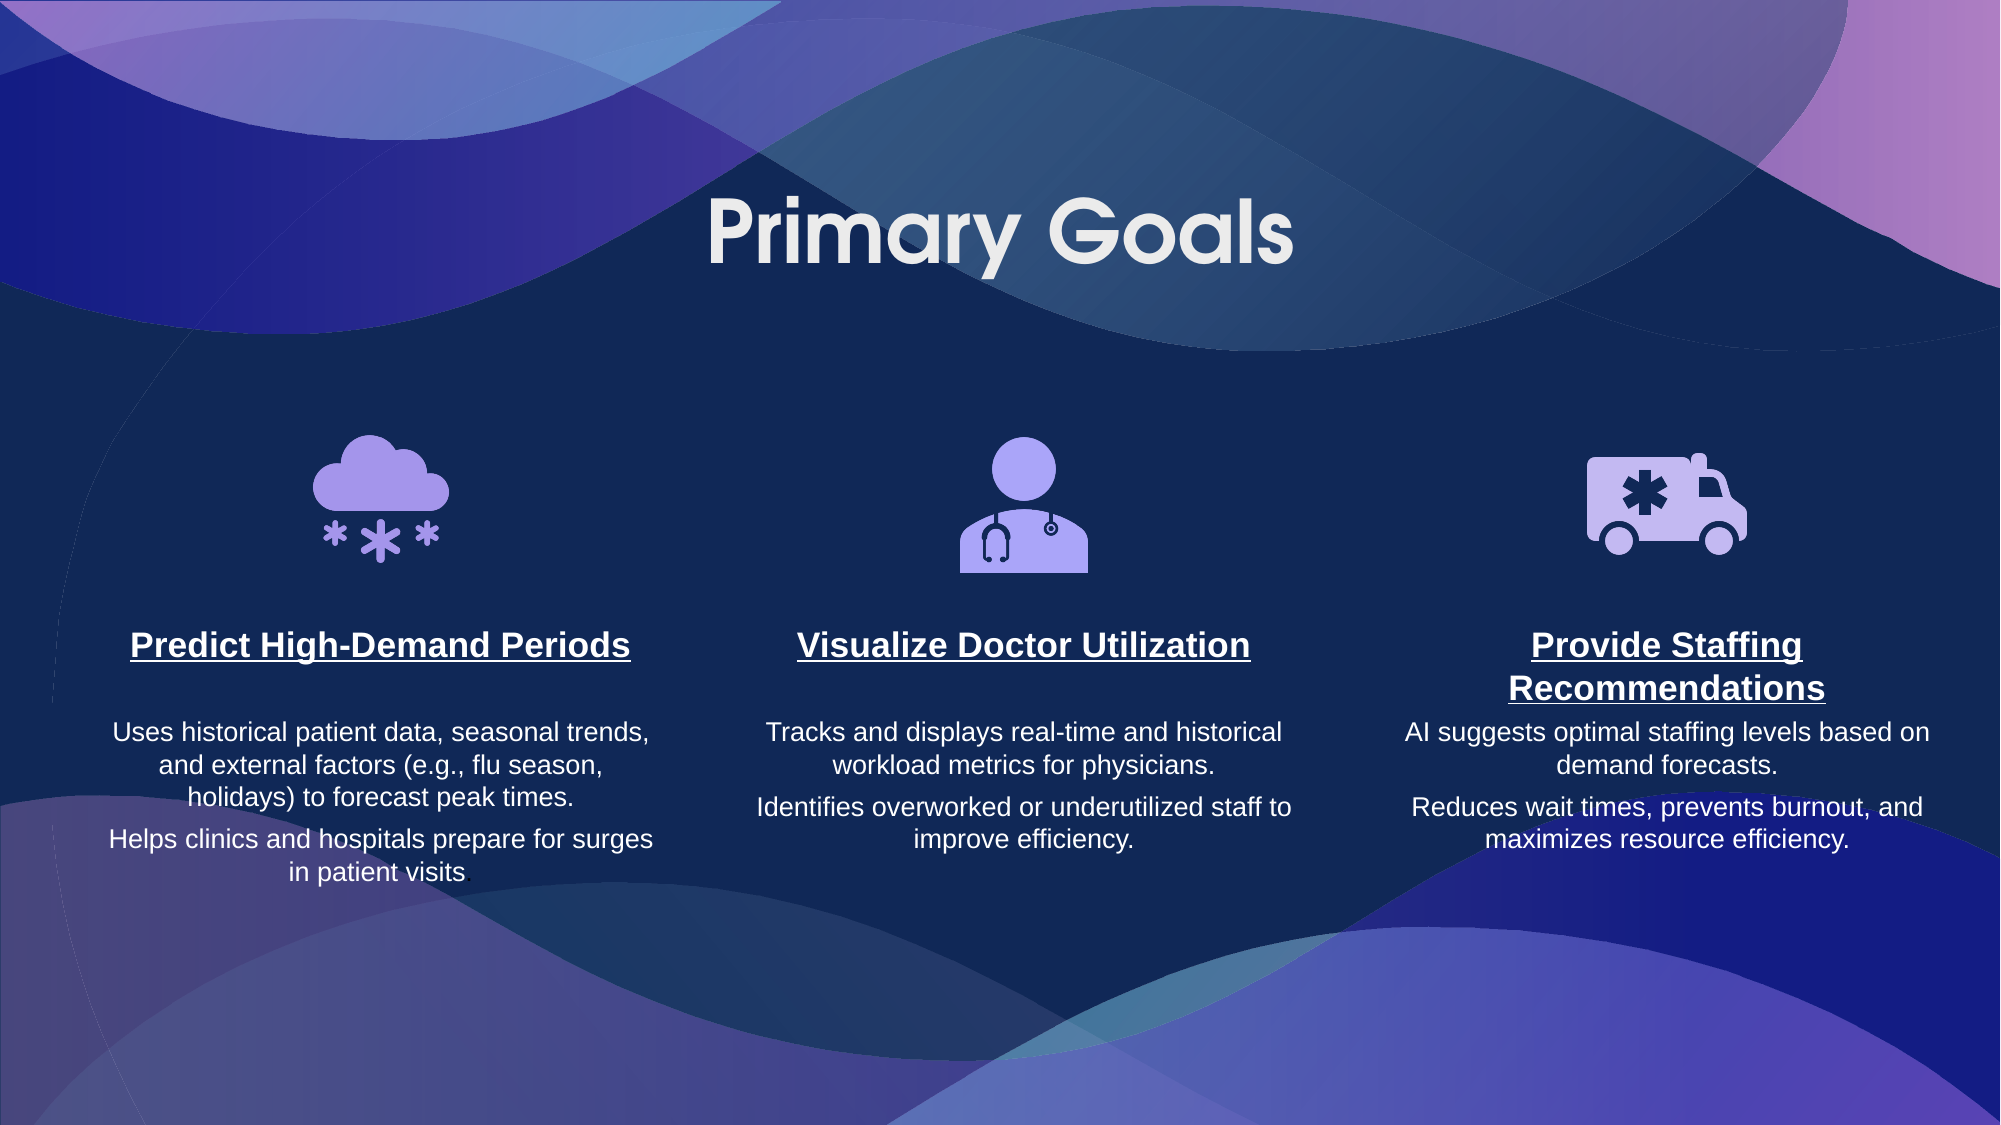

Primary Goals
Predict High-Demand Periods
Uses historical patient data, seasonal trends, and external factors (e.g., flu season, holidays) to forecast peak times.
Helps clinics and hospitals prepare for surges in patient visits.
Visualize Doctor Utilization
Tracks and displays real-time and historical workload metrics for physicians.
Identifies overworked or underutilized staff to improve efficiency.
Provide Staffing Recommendations
AI suggests optimal staffing levels based on demand forecasts.
Reduces wait times, prevents burnout, and maximizes resource efficiency.